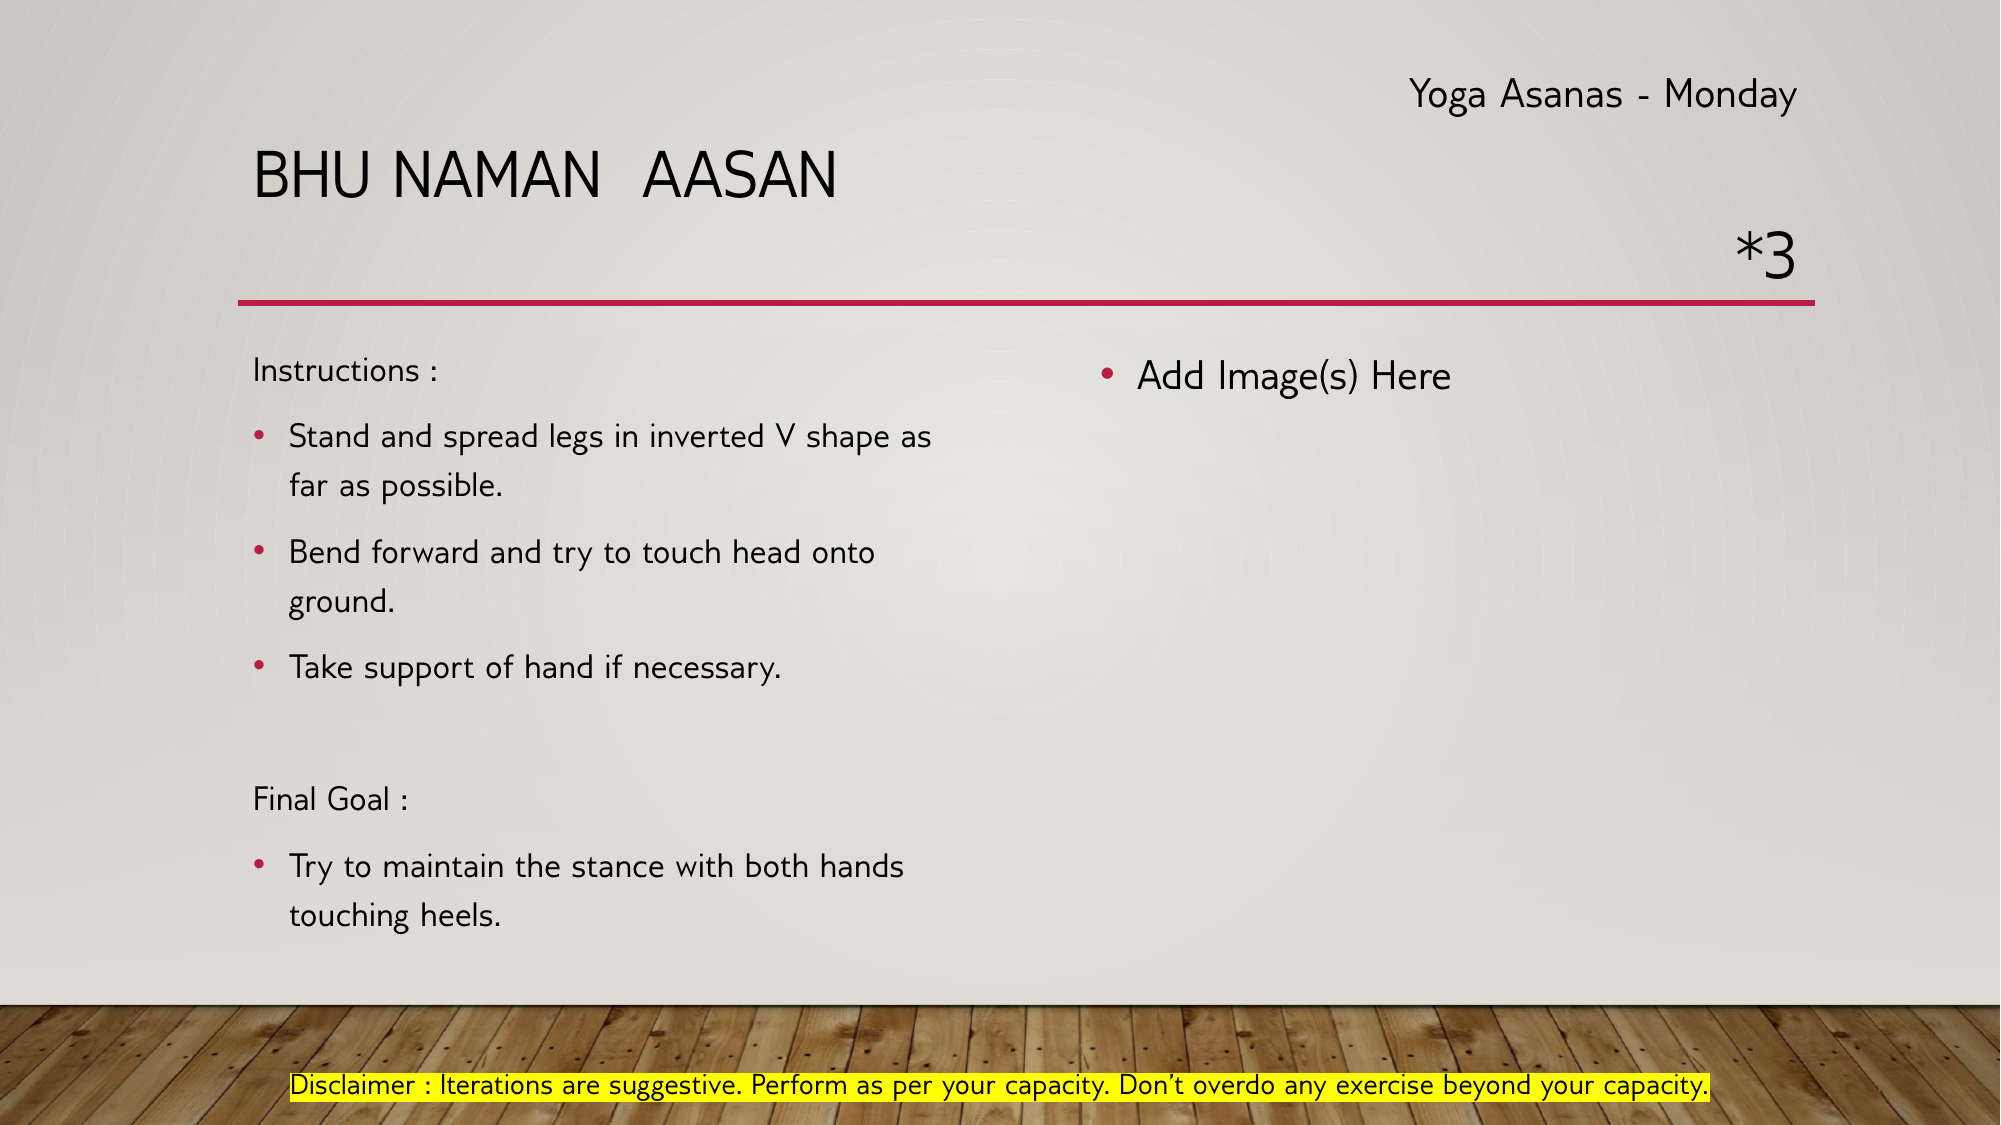

Yoga Asanas - Monday
# BHU naman  aasan
*3
Add Image(s) Here

Instructions :
Stand and spread legs in inverted V shape as far as possible.
Bend forward and try to touch head onto ground.
Take support of hand if necessary.

Final Goal :
Try to maintain the stance with both hands touching heels.
Disclaimer : Iterations are suggestive. Perform as per your capacity. Don’t overdo any exercise beyond your capacity.